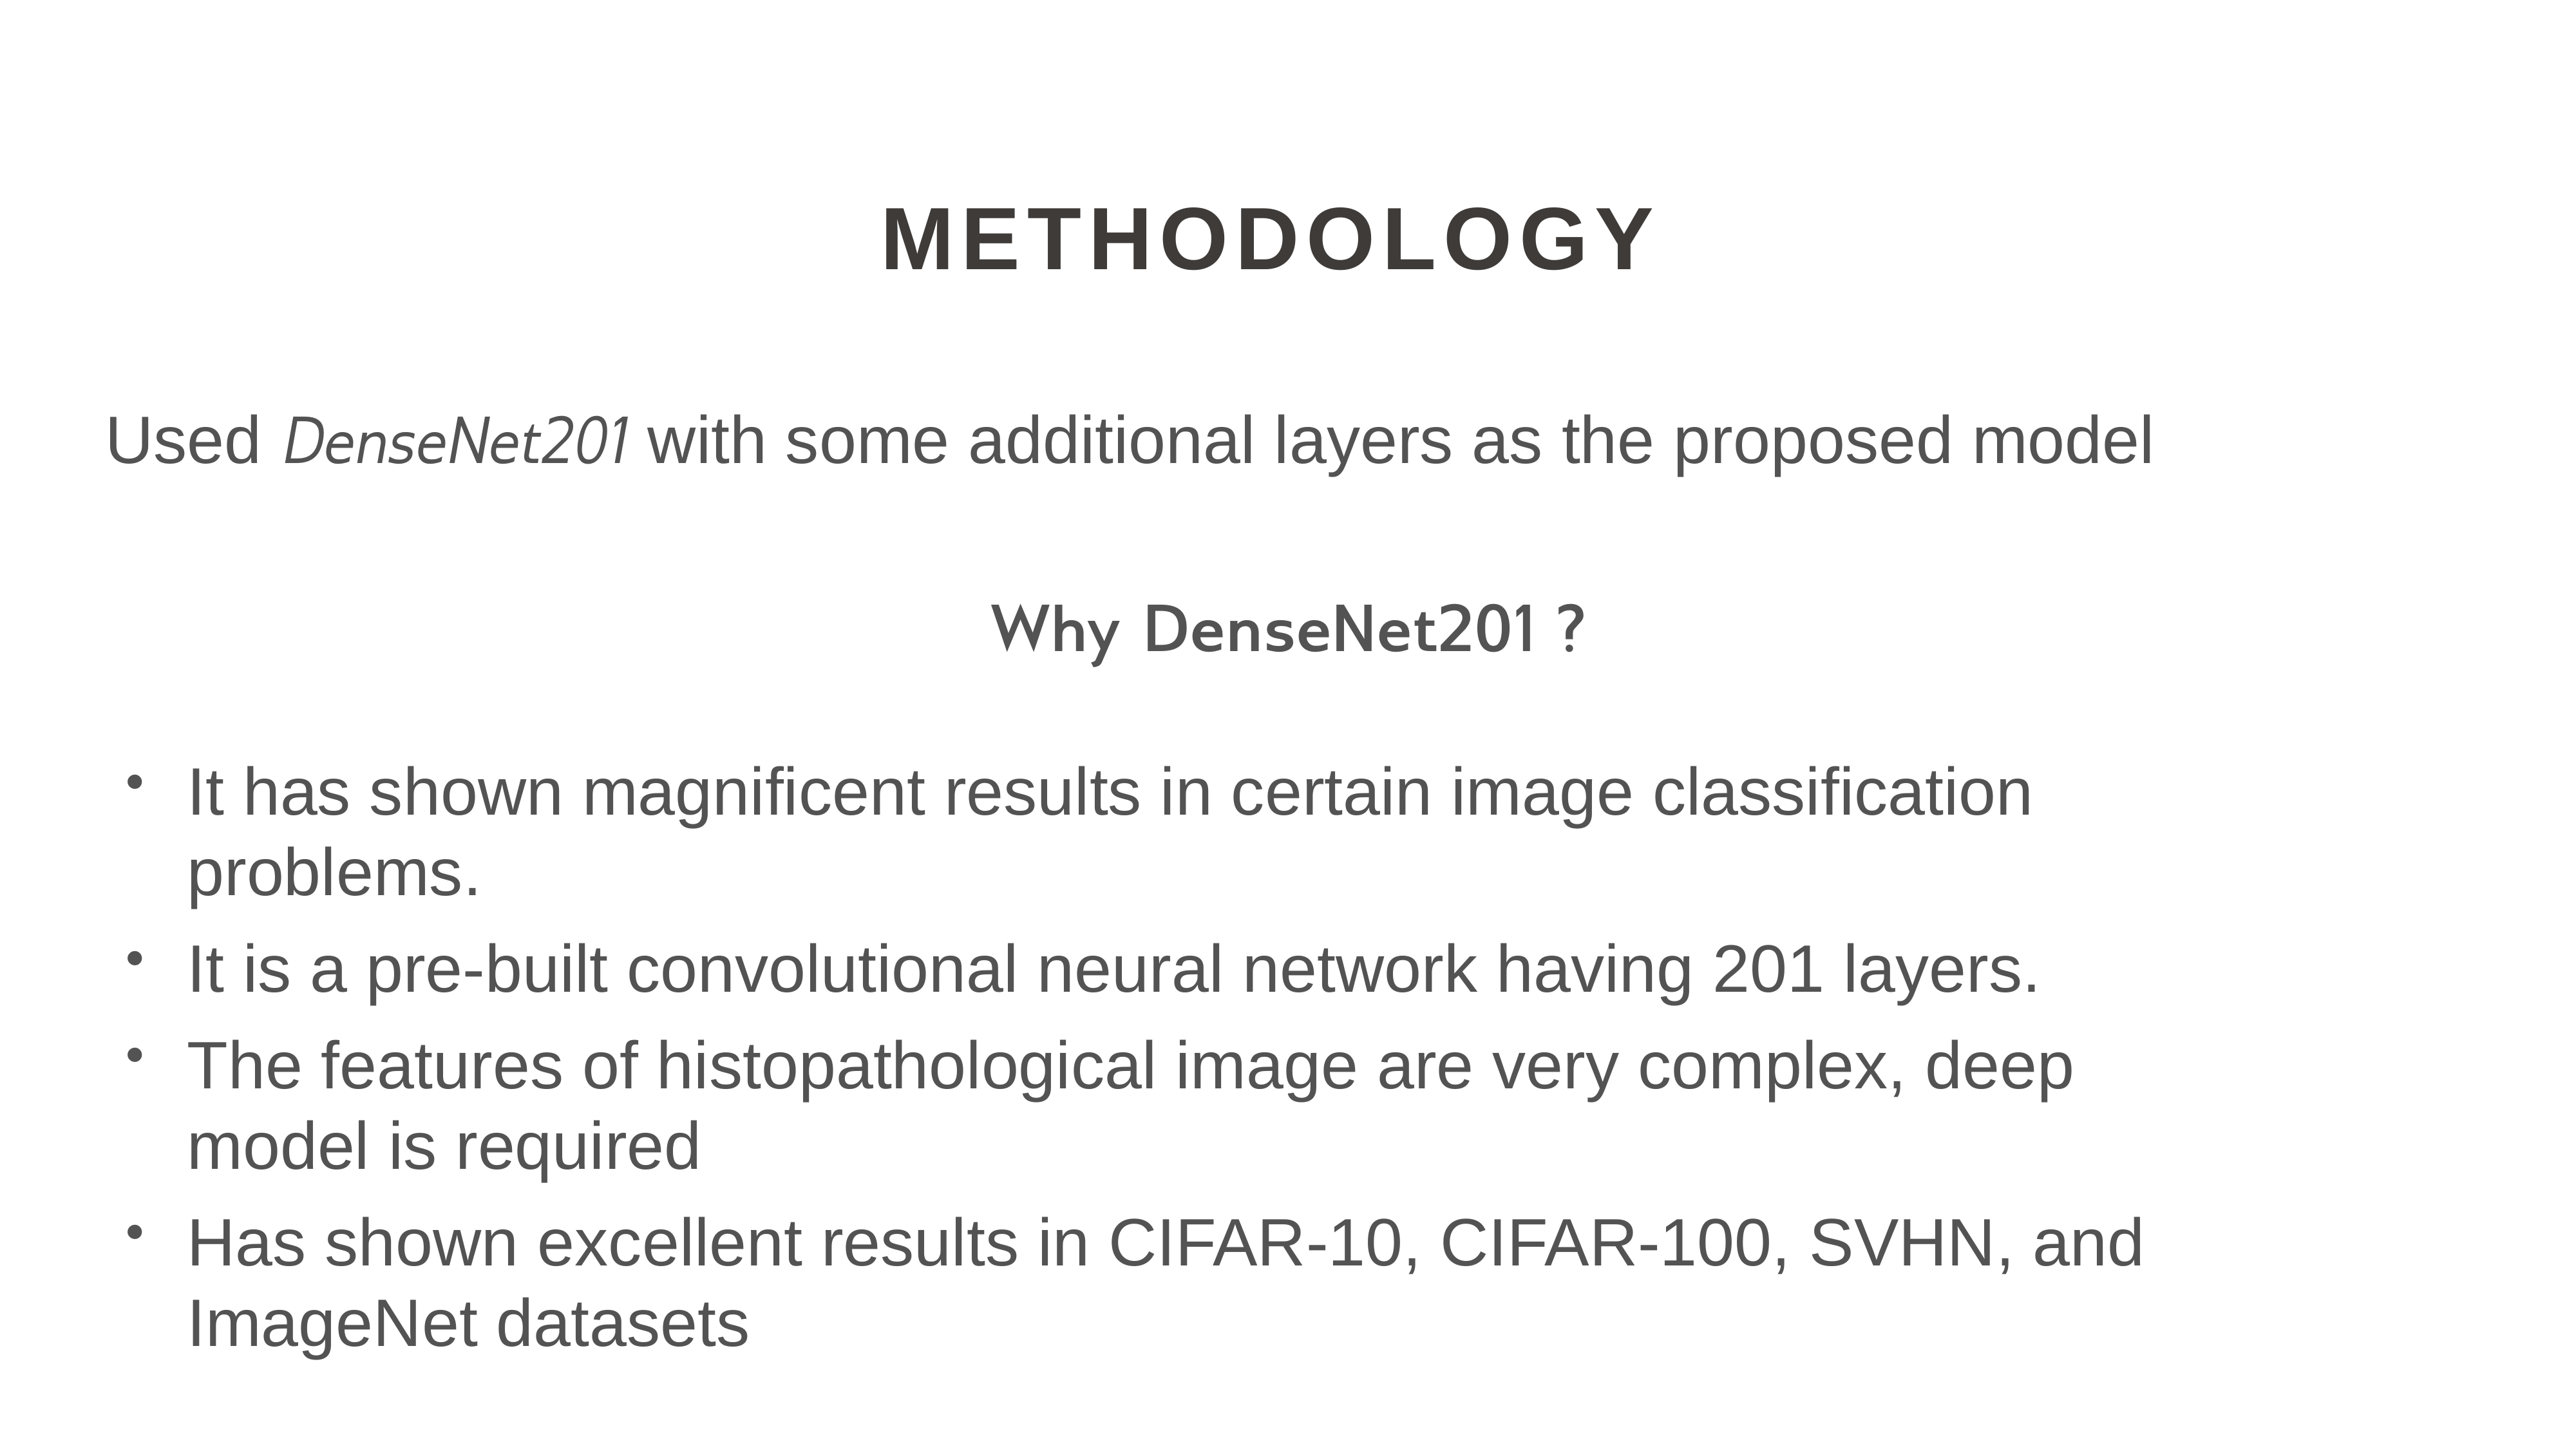

Methodology
Used DenseNet201 with some additional layers as the proposed model
Why DenseNet201 ?
It has shown magnificent results in certain image classification problems.
It is a pre-built convolutional neural network having 201 layers.
The features of histopathological image are very complex, deep model is required
Has shown excellent results in CIFAR-10, CIFAR-100, SVHN, and ImageNet datasets